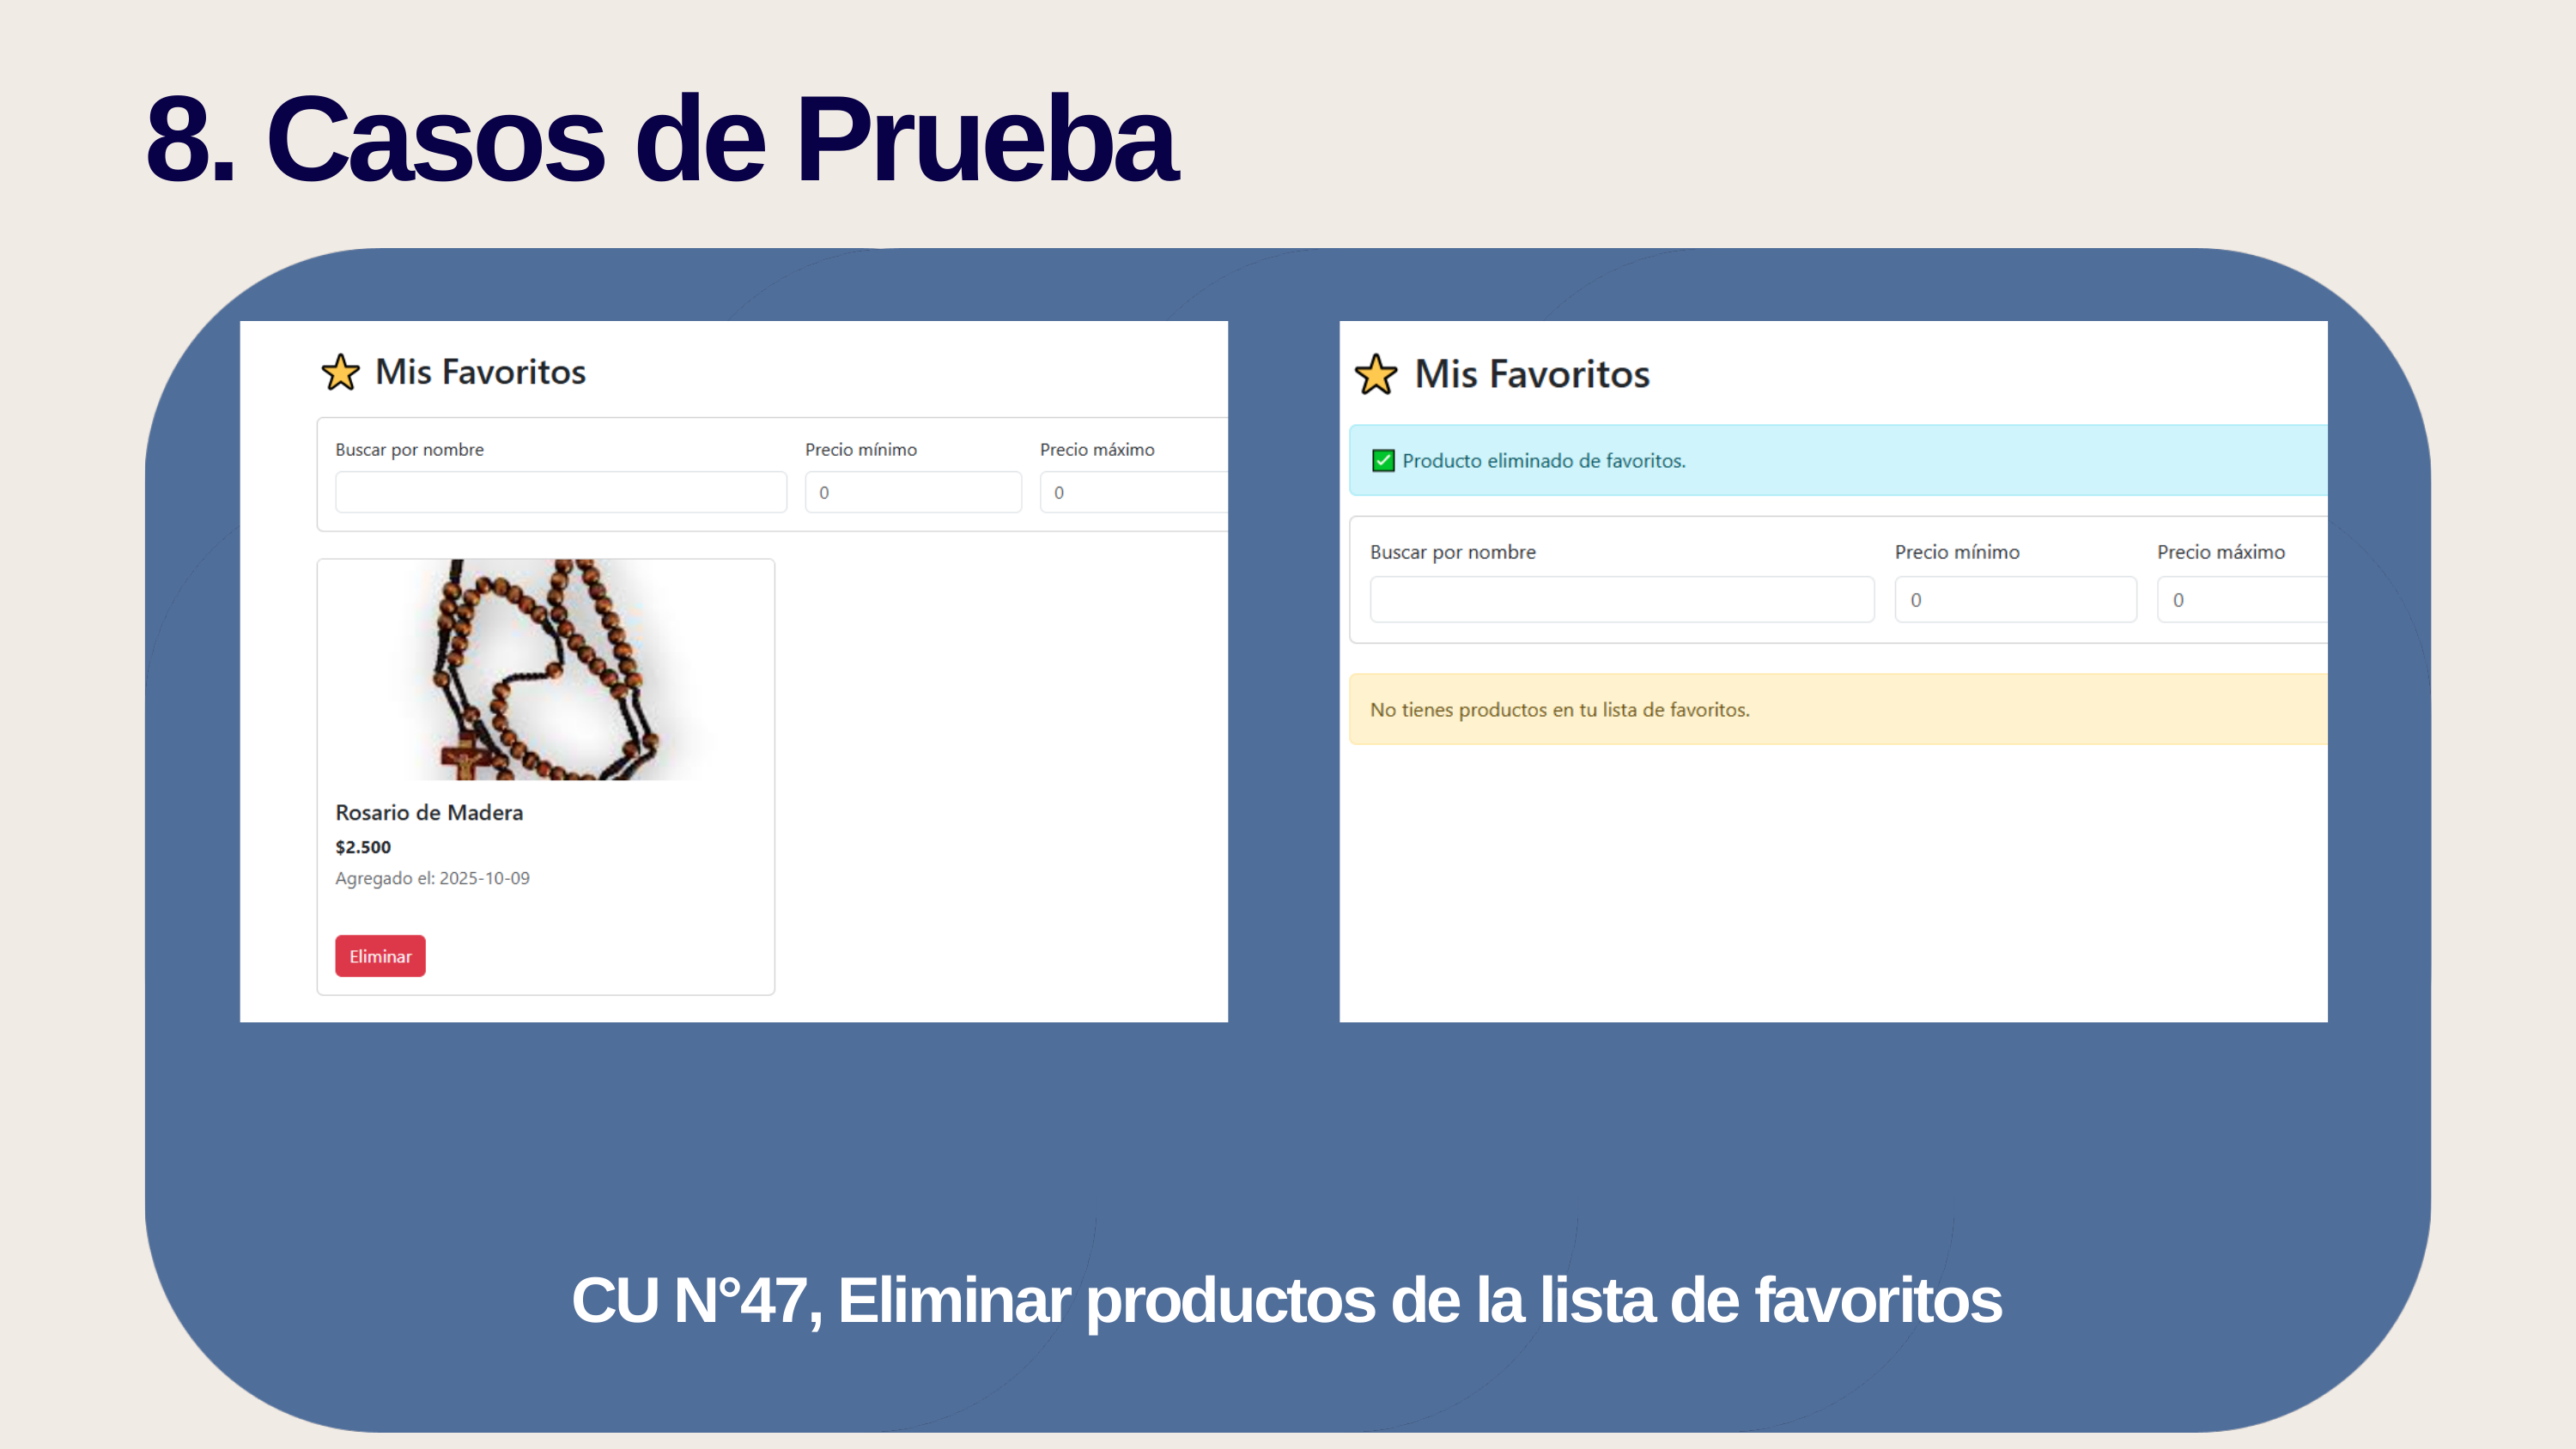

8. Casos de Prueba

CU N°47, Eliminar productos de la lista de favoritos